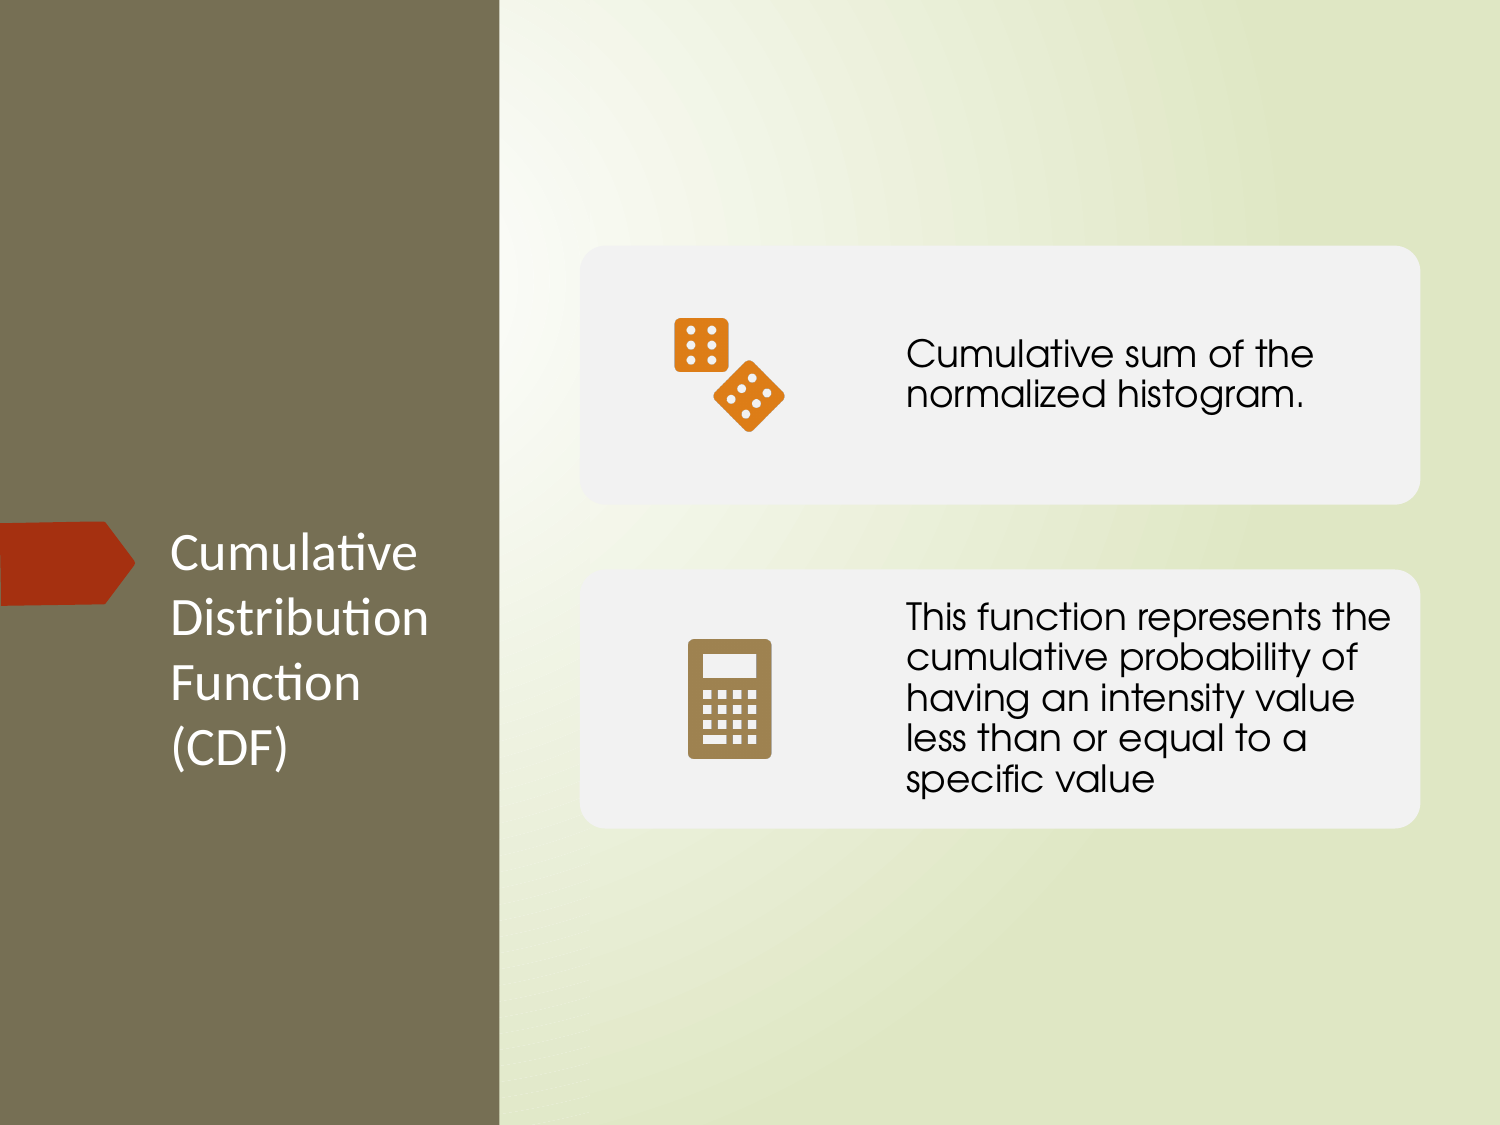

Cumulative sum of the normalized histogram.
This function represents the cumulative probability of having an intensity value less than or equal to a specific value
# Cumulative Distribution Function (CDF)